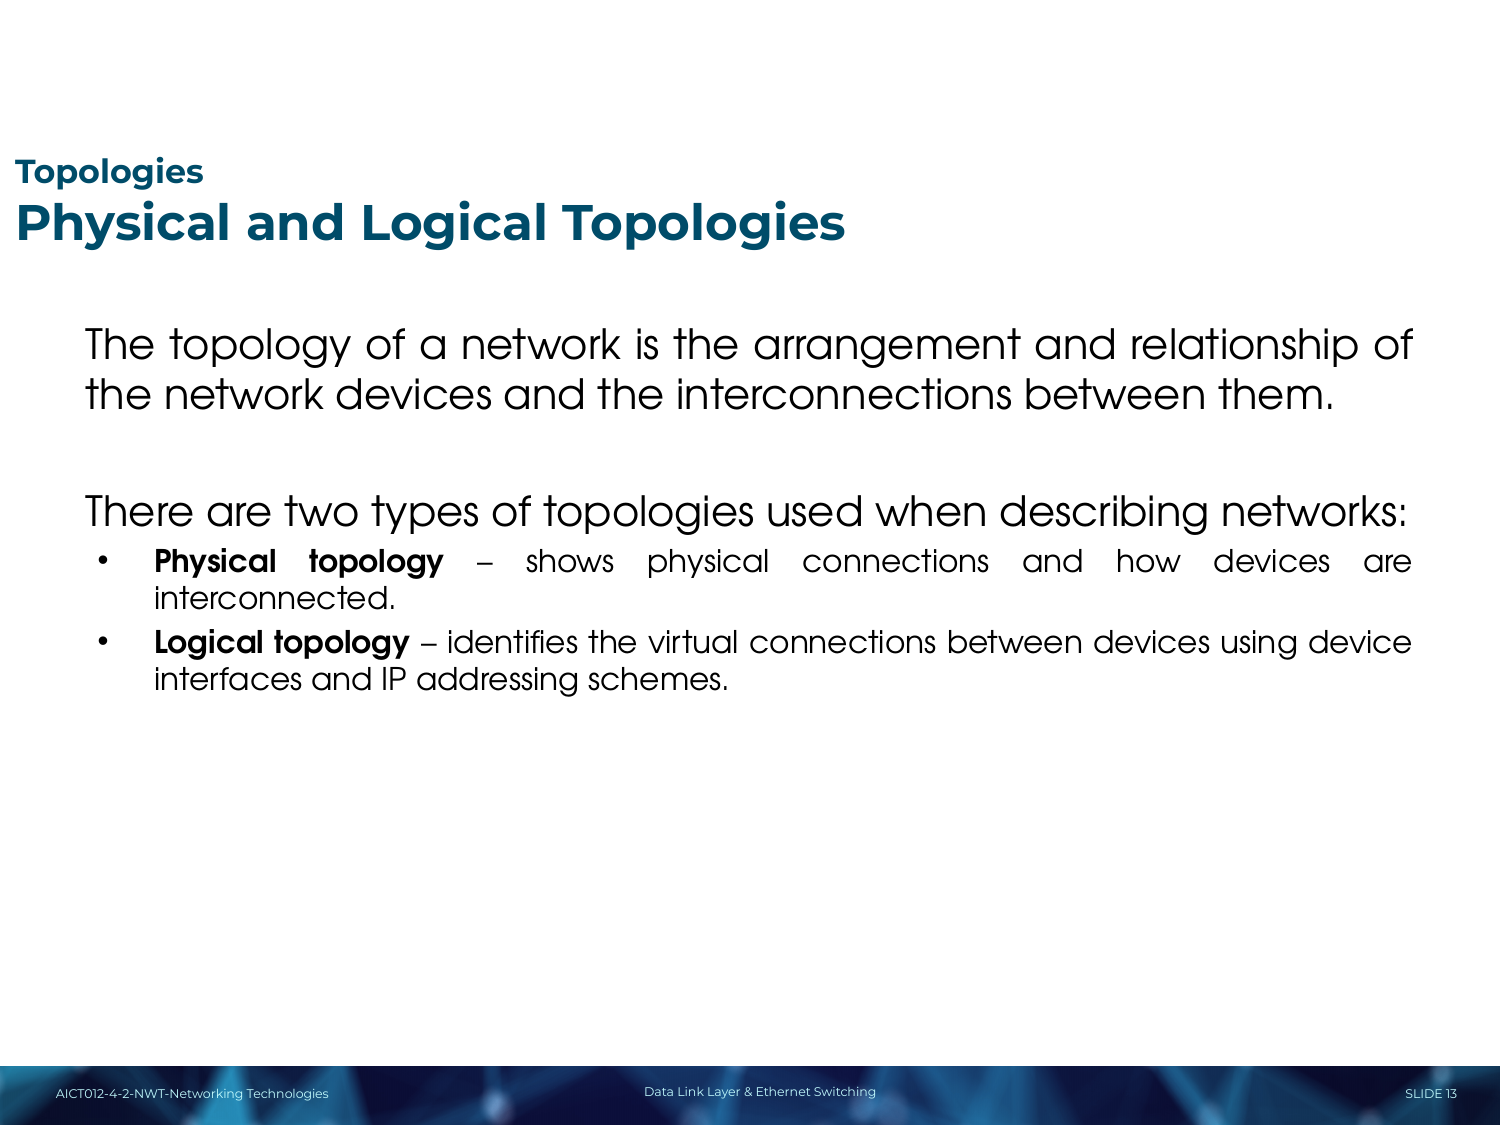

# Topologies Physical and Logical Topologies
The topology of a network is the arrangement and relationship of the network devices and the interconnections between them.

There are two types of topologies used when describing networks:
Physical topology – shows physical connections and how devices are interconnected.
Logical topology – identifies the virtual connections between devices using device interfaces and IP addressing schemes.